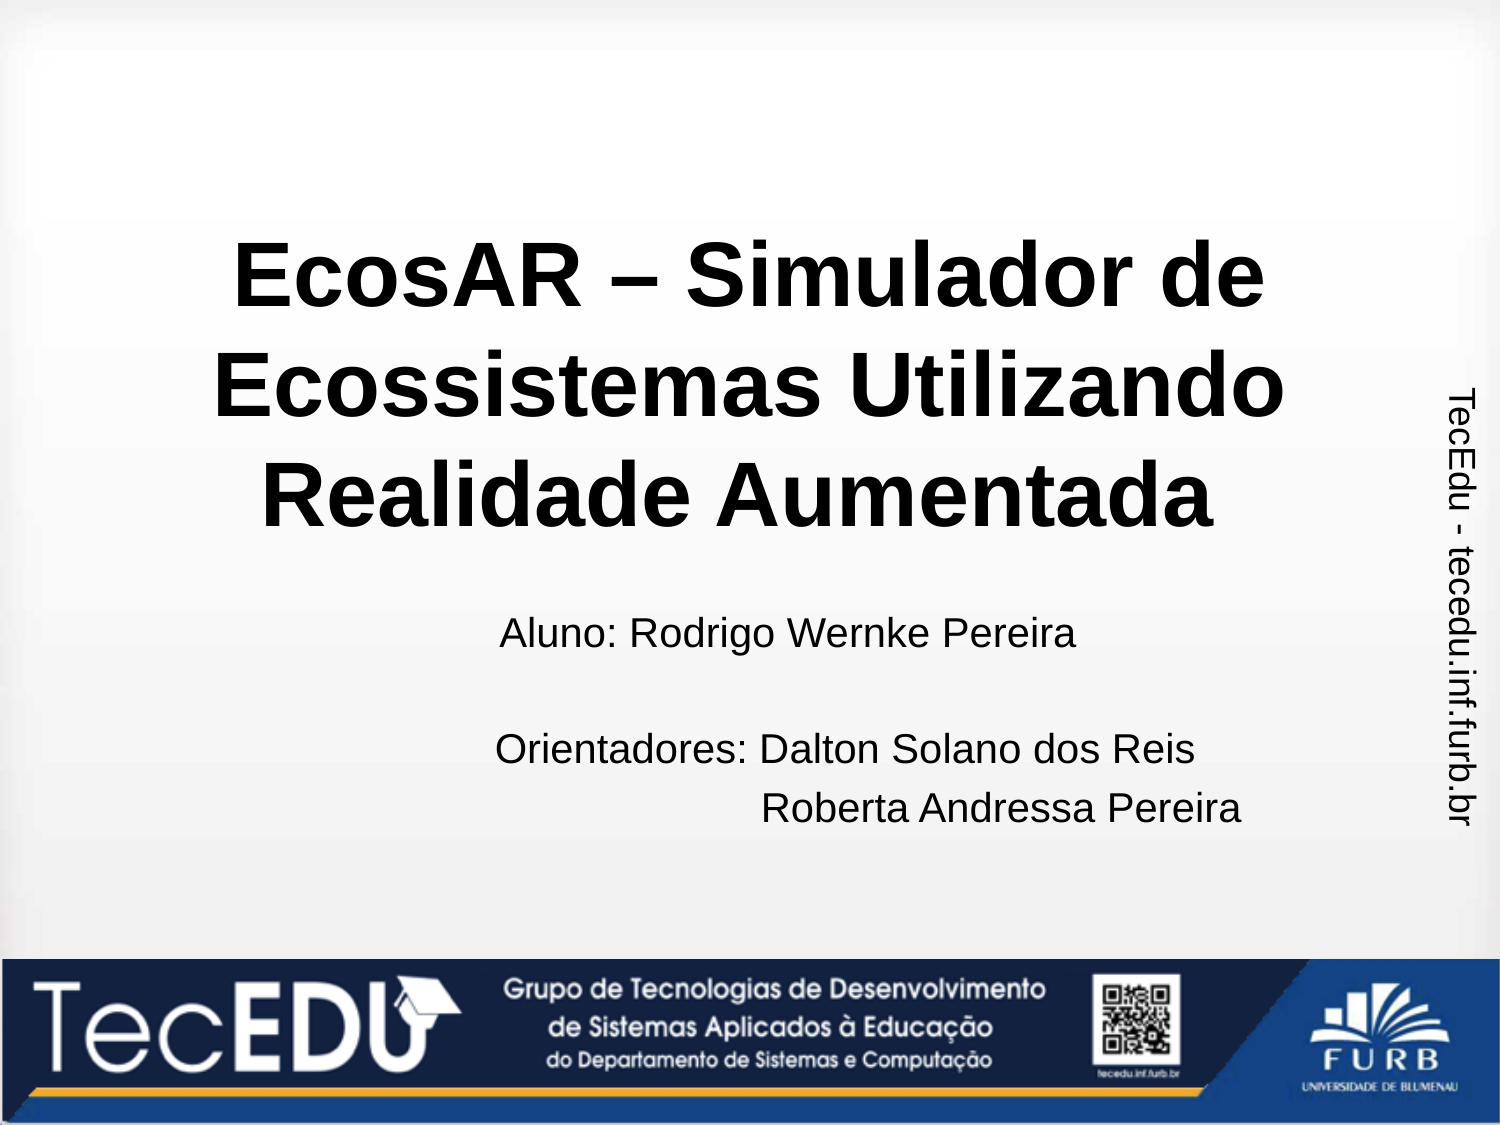

# EcosAR – Simulador de Ecossistemas Utilizando Realidade Aumentada
Aluno: Rodrigo Wernke Pereira

          Orientadores: Dalton Solano dos Reis
		           Roberta Andressa Pereira